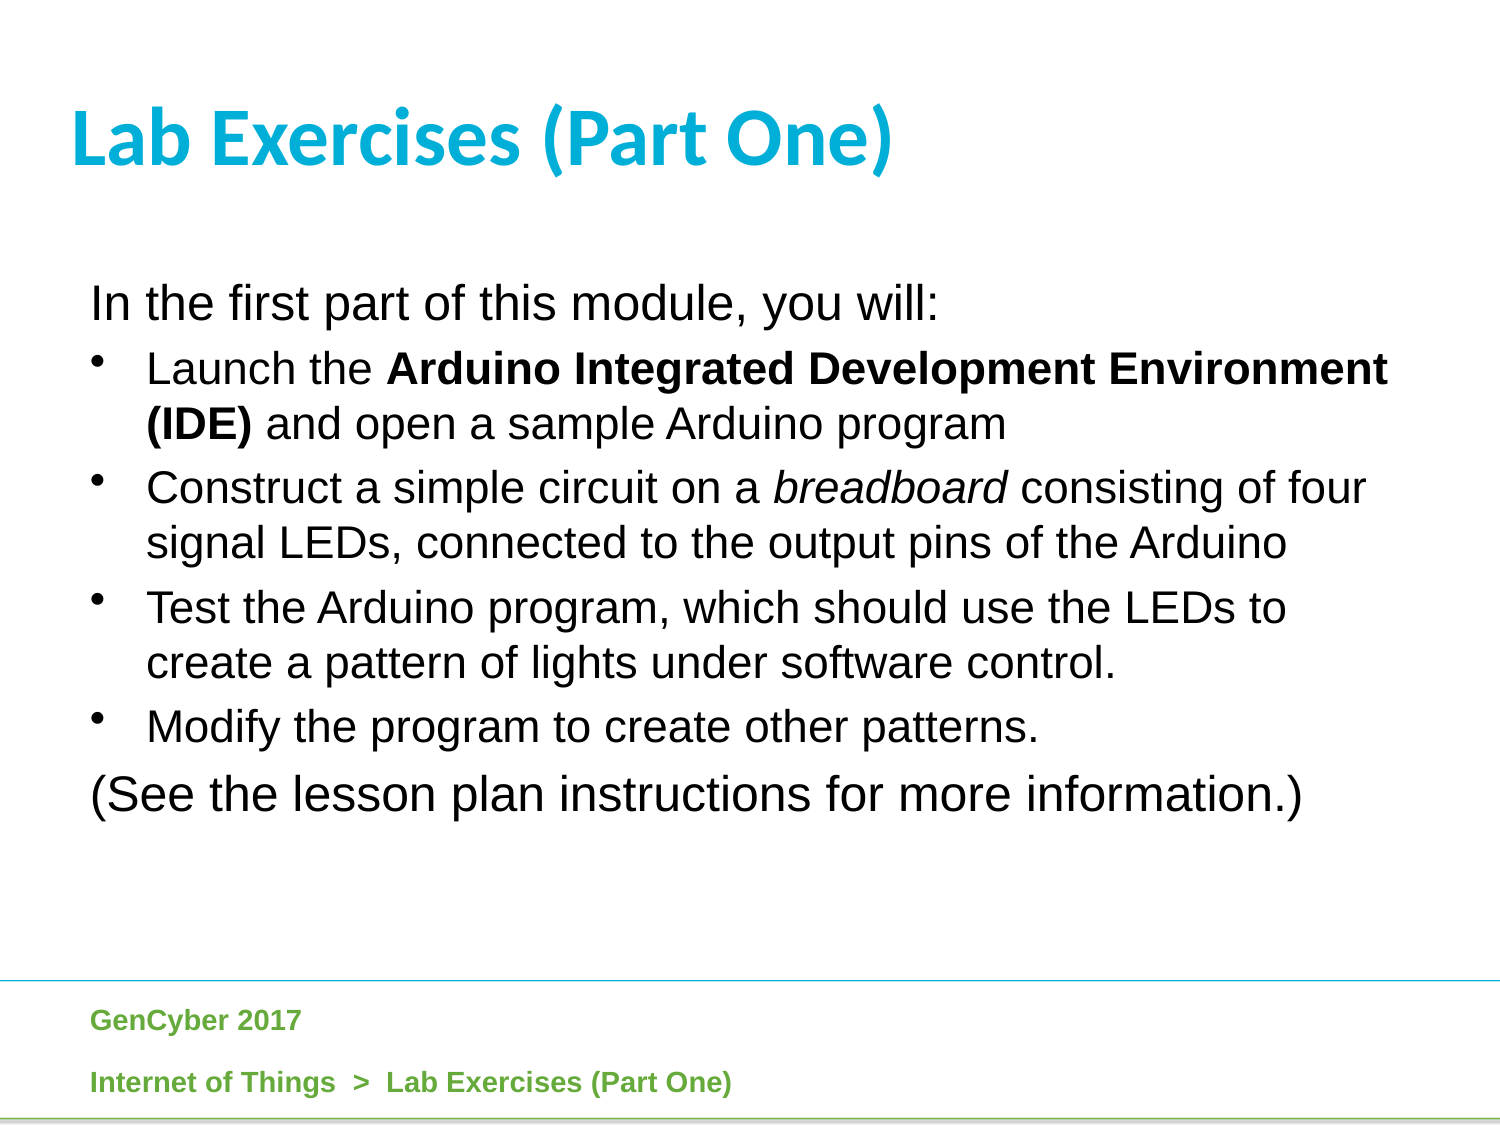

Lab Exercises (Part One)
In the first part of this module, you will:
Launch the Arduino Integrated Development Environment (IDE) and open a sample Arduino program
Construct a simple circuit on a breadboard consisting of four signal LEDs, connected to the output pins of the Arduino
Test the Arduino program, which should use the LEDs to create a pattern of lights under software control.
Modify the program to create other patterns.
(See the lesson plan instructions for more information.)
Internet of Things  >  Lab Exercises (Part One)